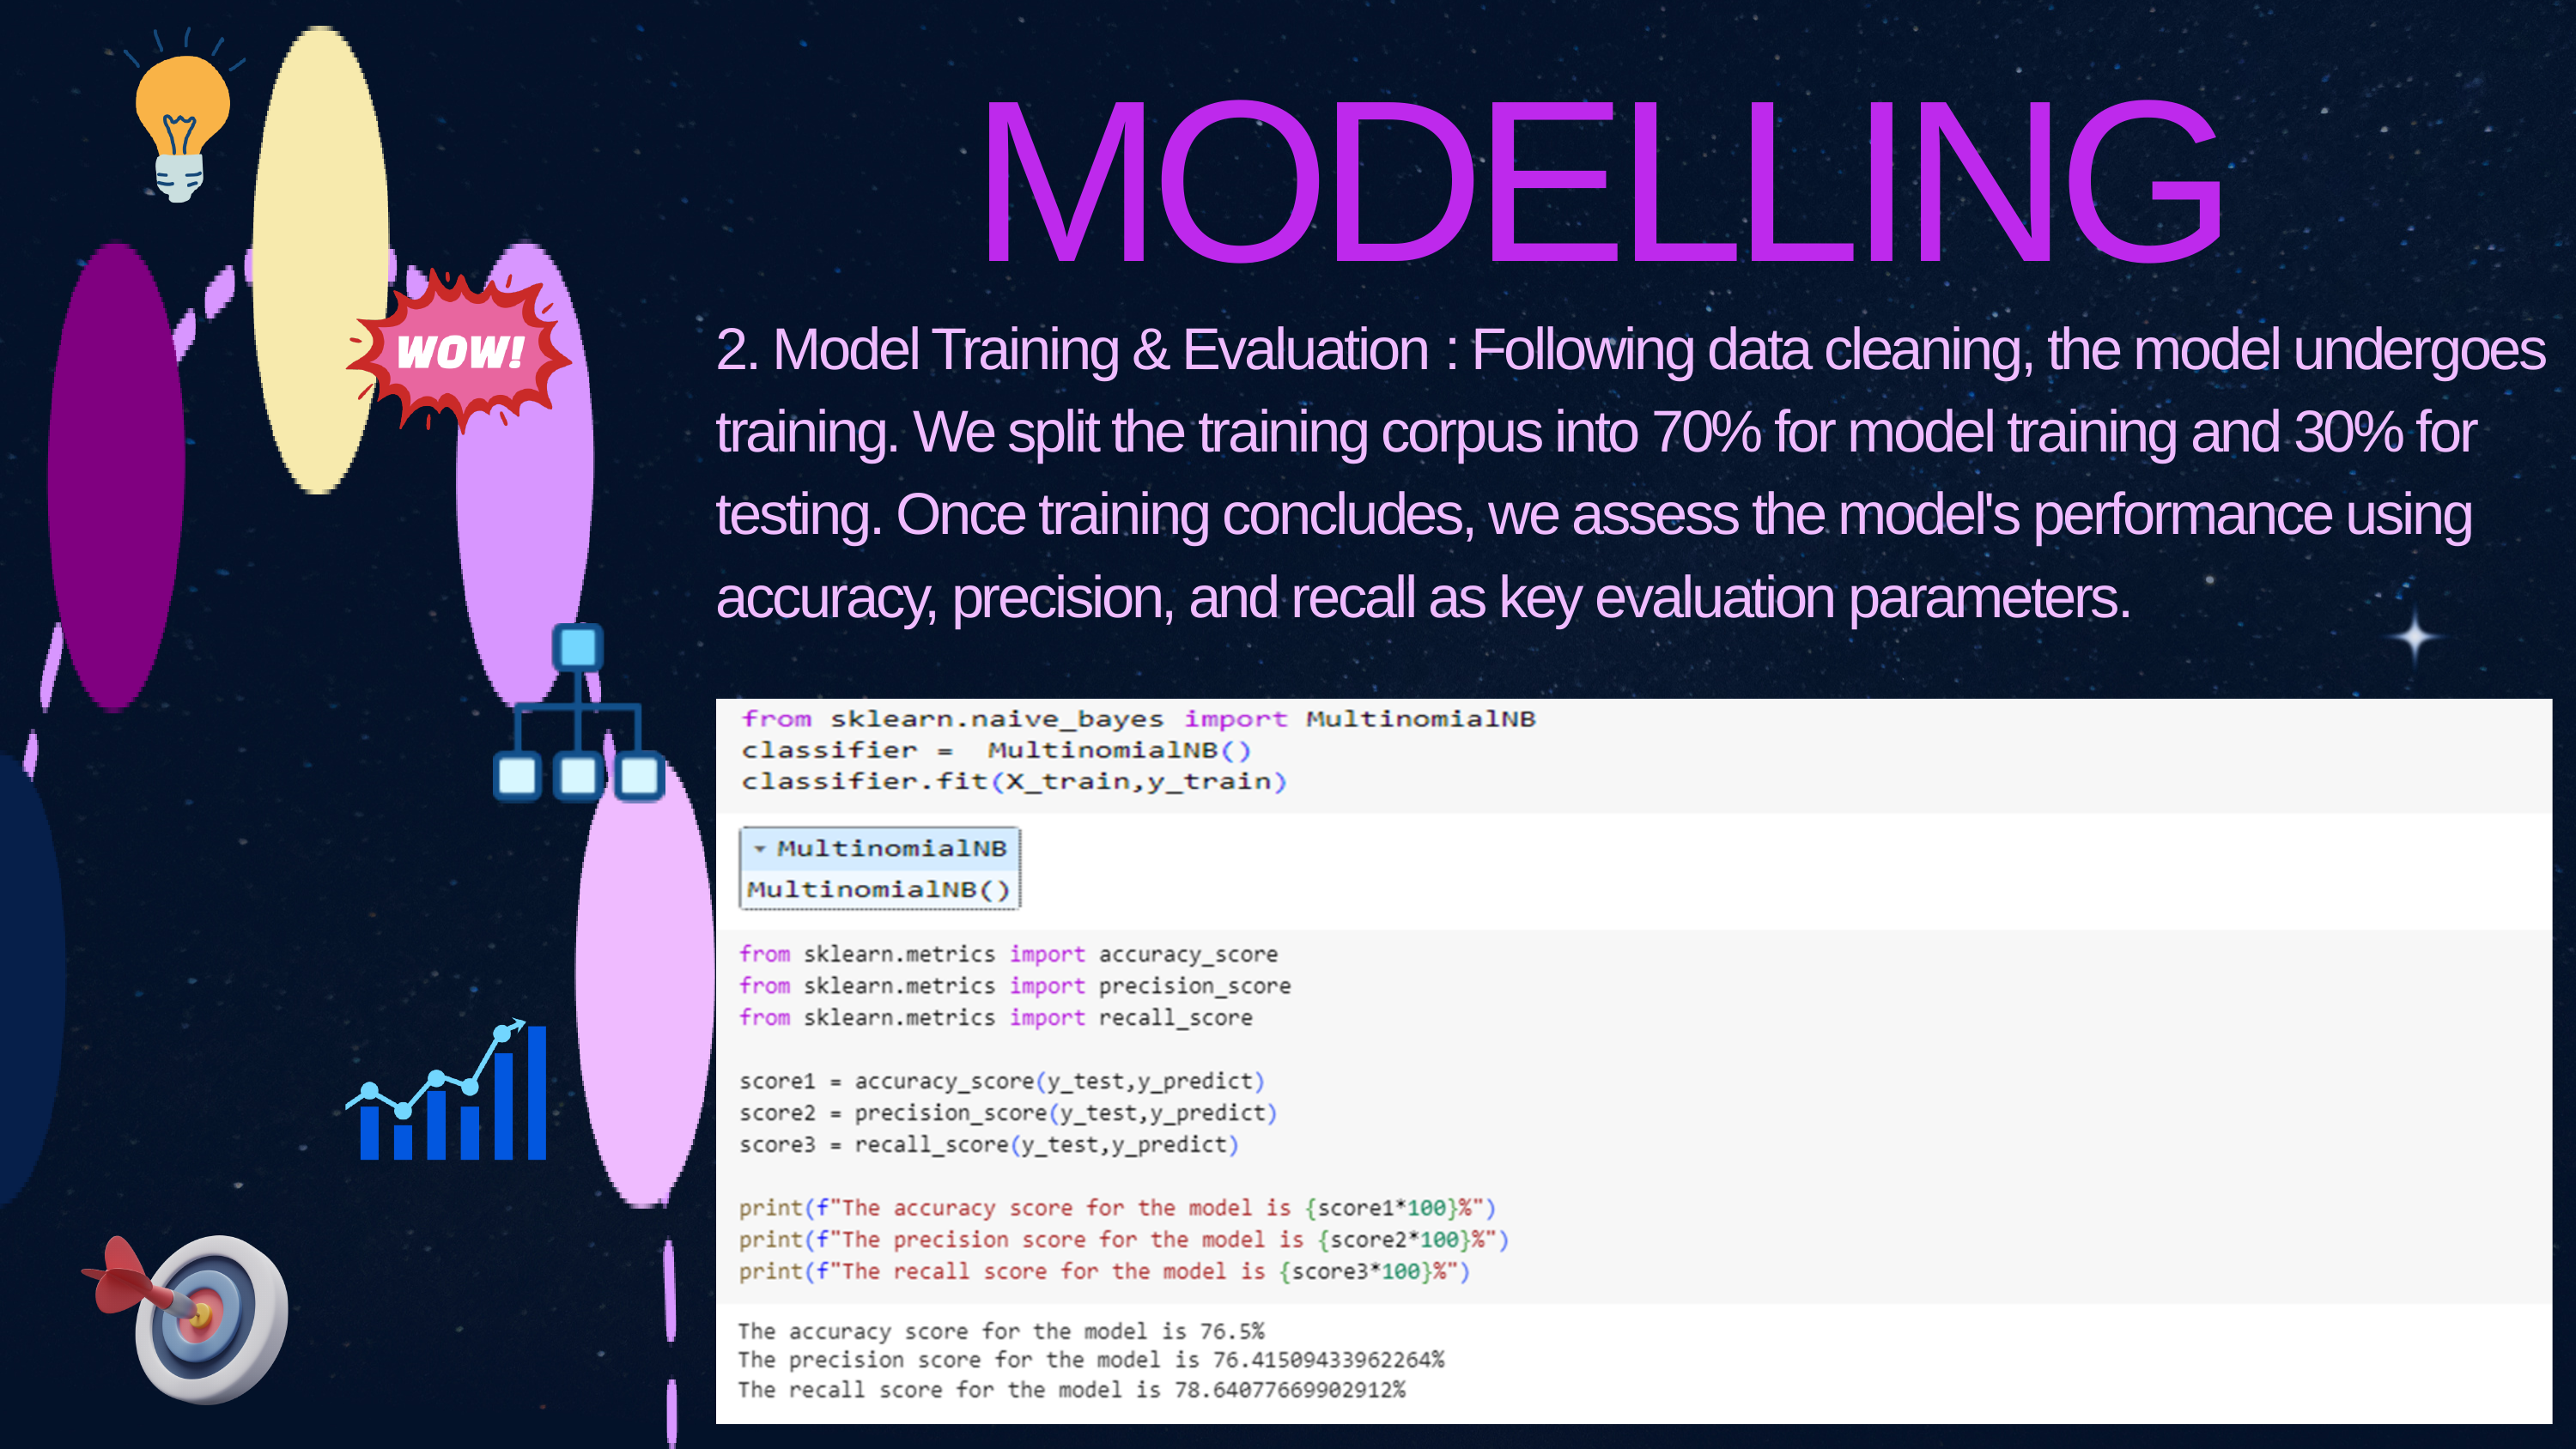

MODELLING

2. Model Training & Evaluation : Following data cleaning, the model undergoes training. We split the training corpus into 70% for model training and 30% for testing. Once training concludes, we assess the model's performance using accuracy, precision, and recall as key evaluation parameters.